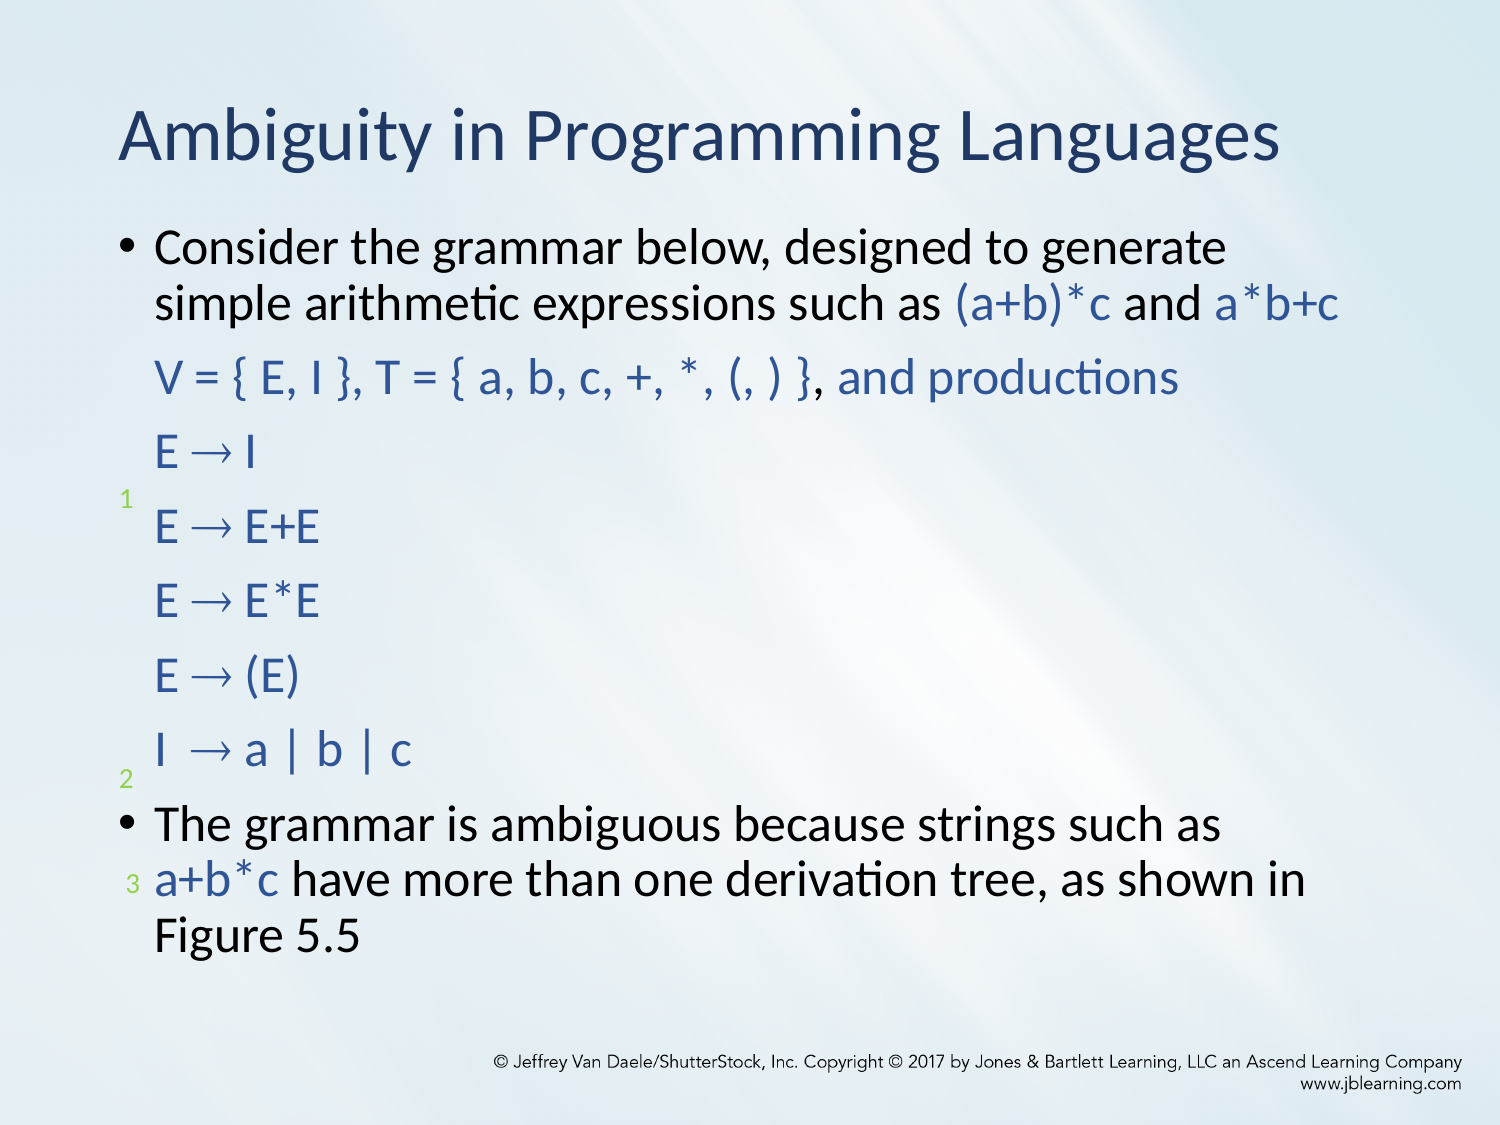

# Ambiguity in Programming Languages
Consider the grammar below, designed to generate simple arithmetic expressions such as (a+b)*c and a*b+c
 	V = { E, I }, T = { a, b, c, +, *, (, ) }, and productions
	E → I
	E → E+E
	E → E*E
	E → (E)
	I  → a | b | c
The grammar is ambiguous because strings such as a+b*c have more than one derivation tree, as shown in Figure 5.5
1
                          2	     3

4

5